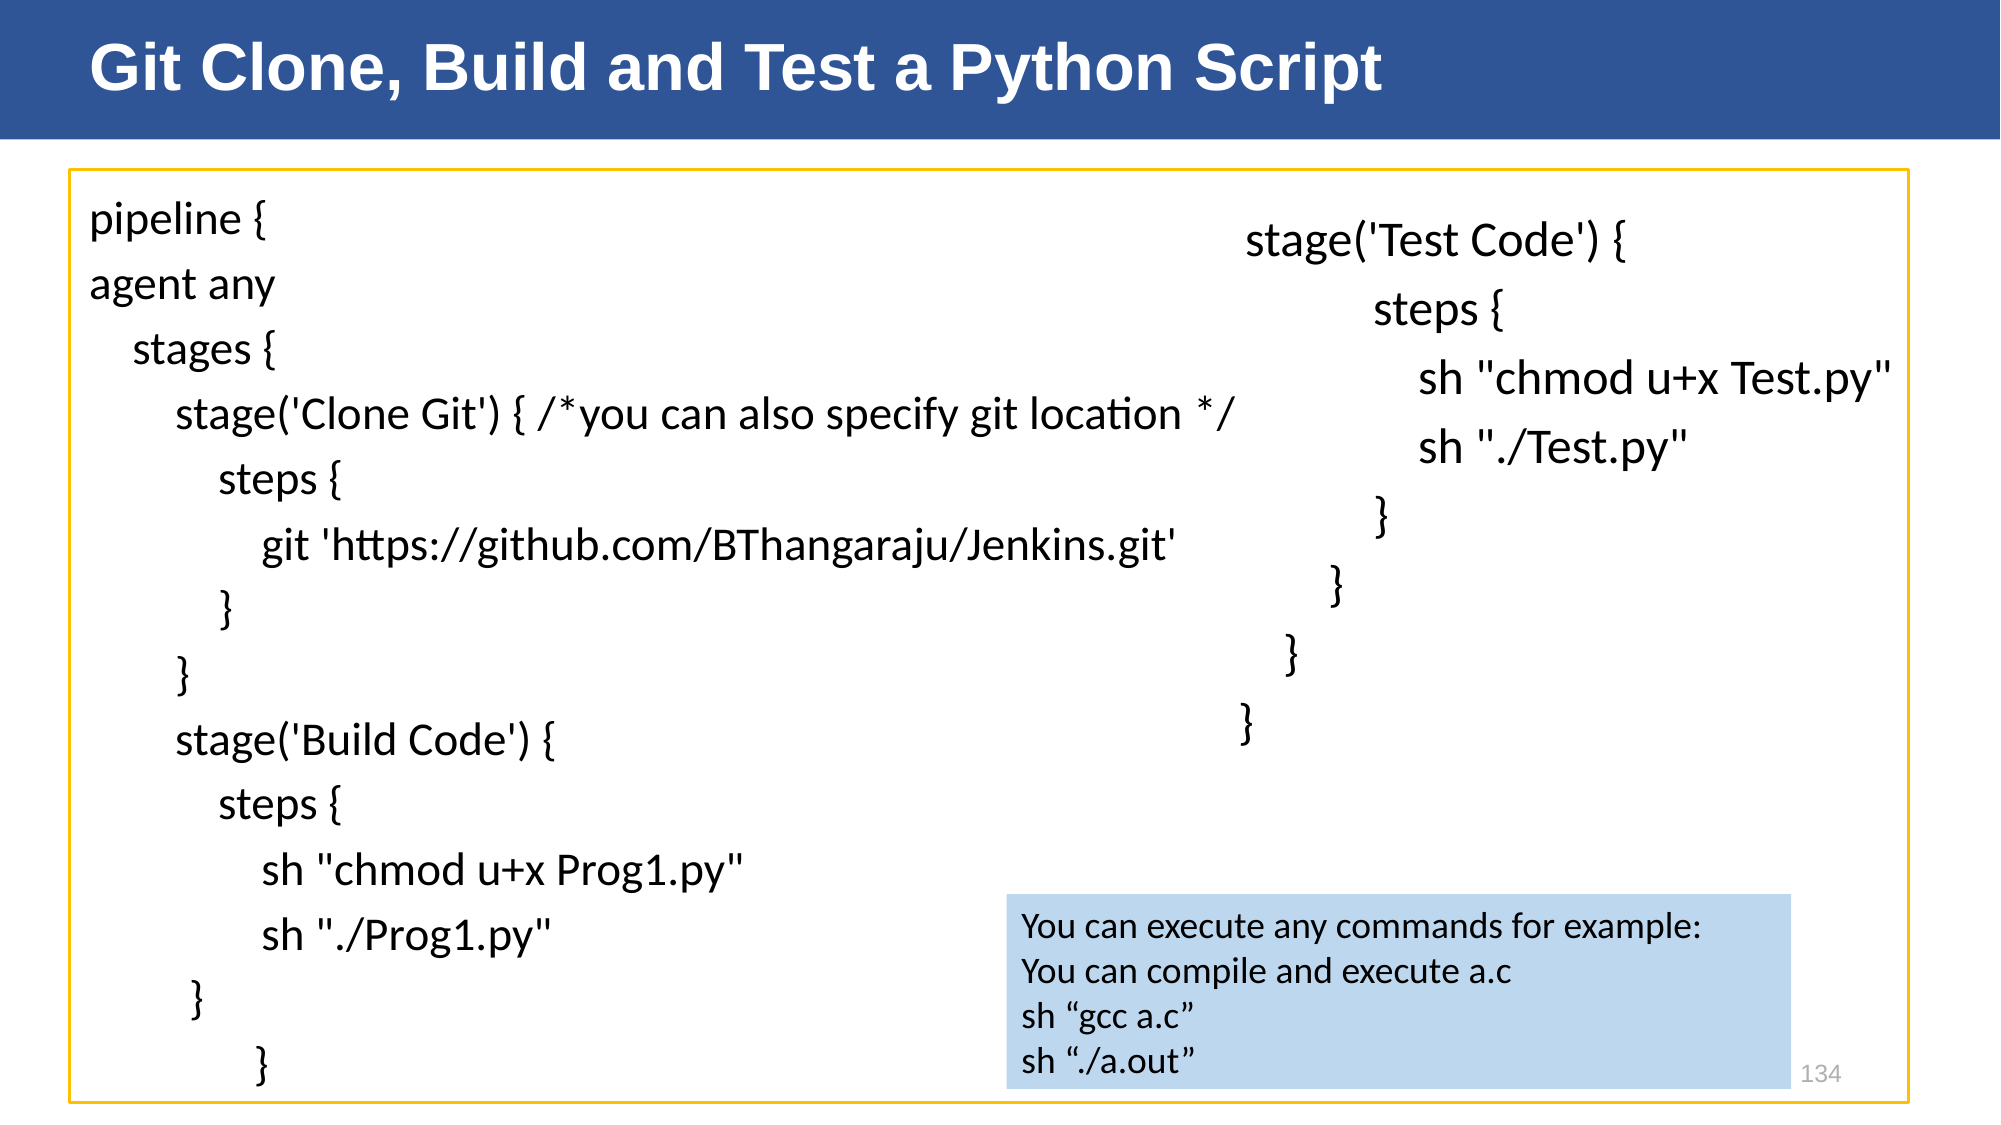

# Git Clone, Build and Test a Python Script
pipeline {
agent any
    stages {
        stage('Clone Git') { /*you can also specify git location */
            steps {
                git 'https://github.com/BThangaraju/Jenkins.git'
            }
        }
        stage('Build Code') {
            steps {
                sh "chmod u+x Prog1.py"
                sh "./Prog1.py"
}
      }
 stage('Test Code') {
            steps {
                sh "chmod u+x Test.py"
                sh "./Test.py"
            }
        }
    }
}
You can execute any commands for example:
You can compile and execute a.c
sh “gcc a.c”
sh “./a.out”
134